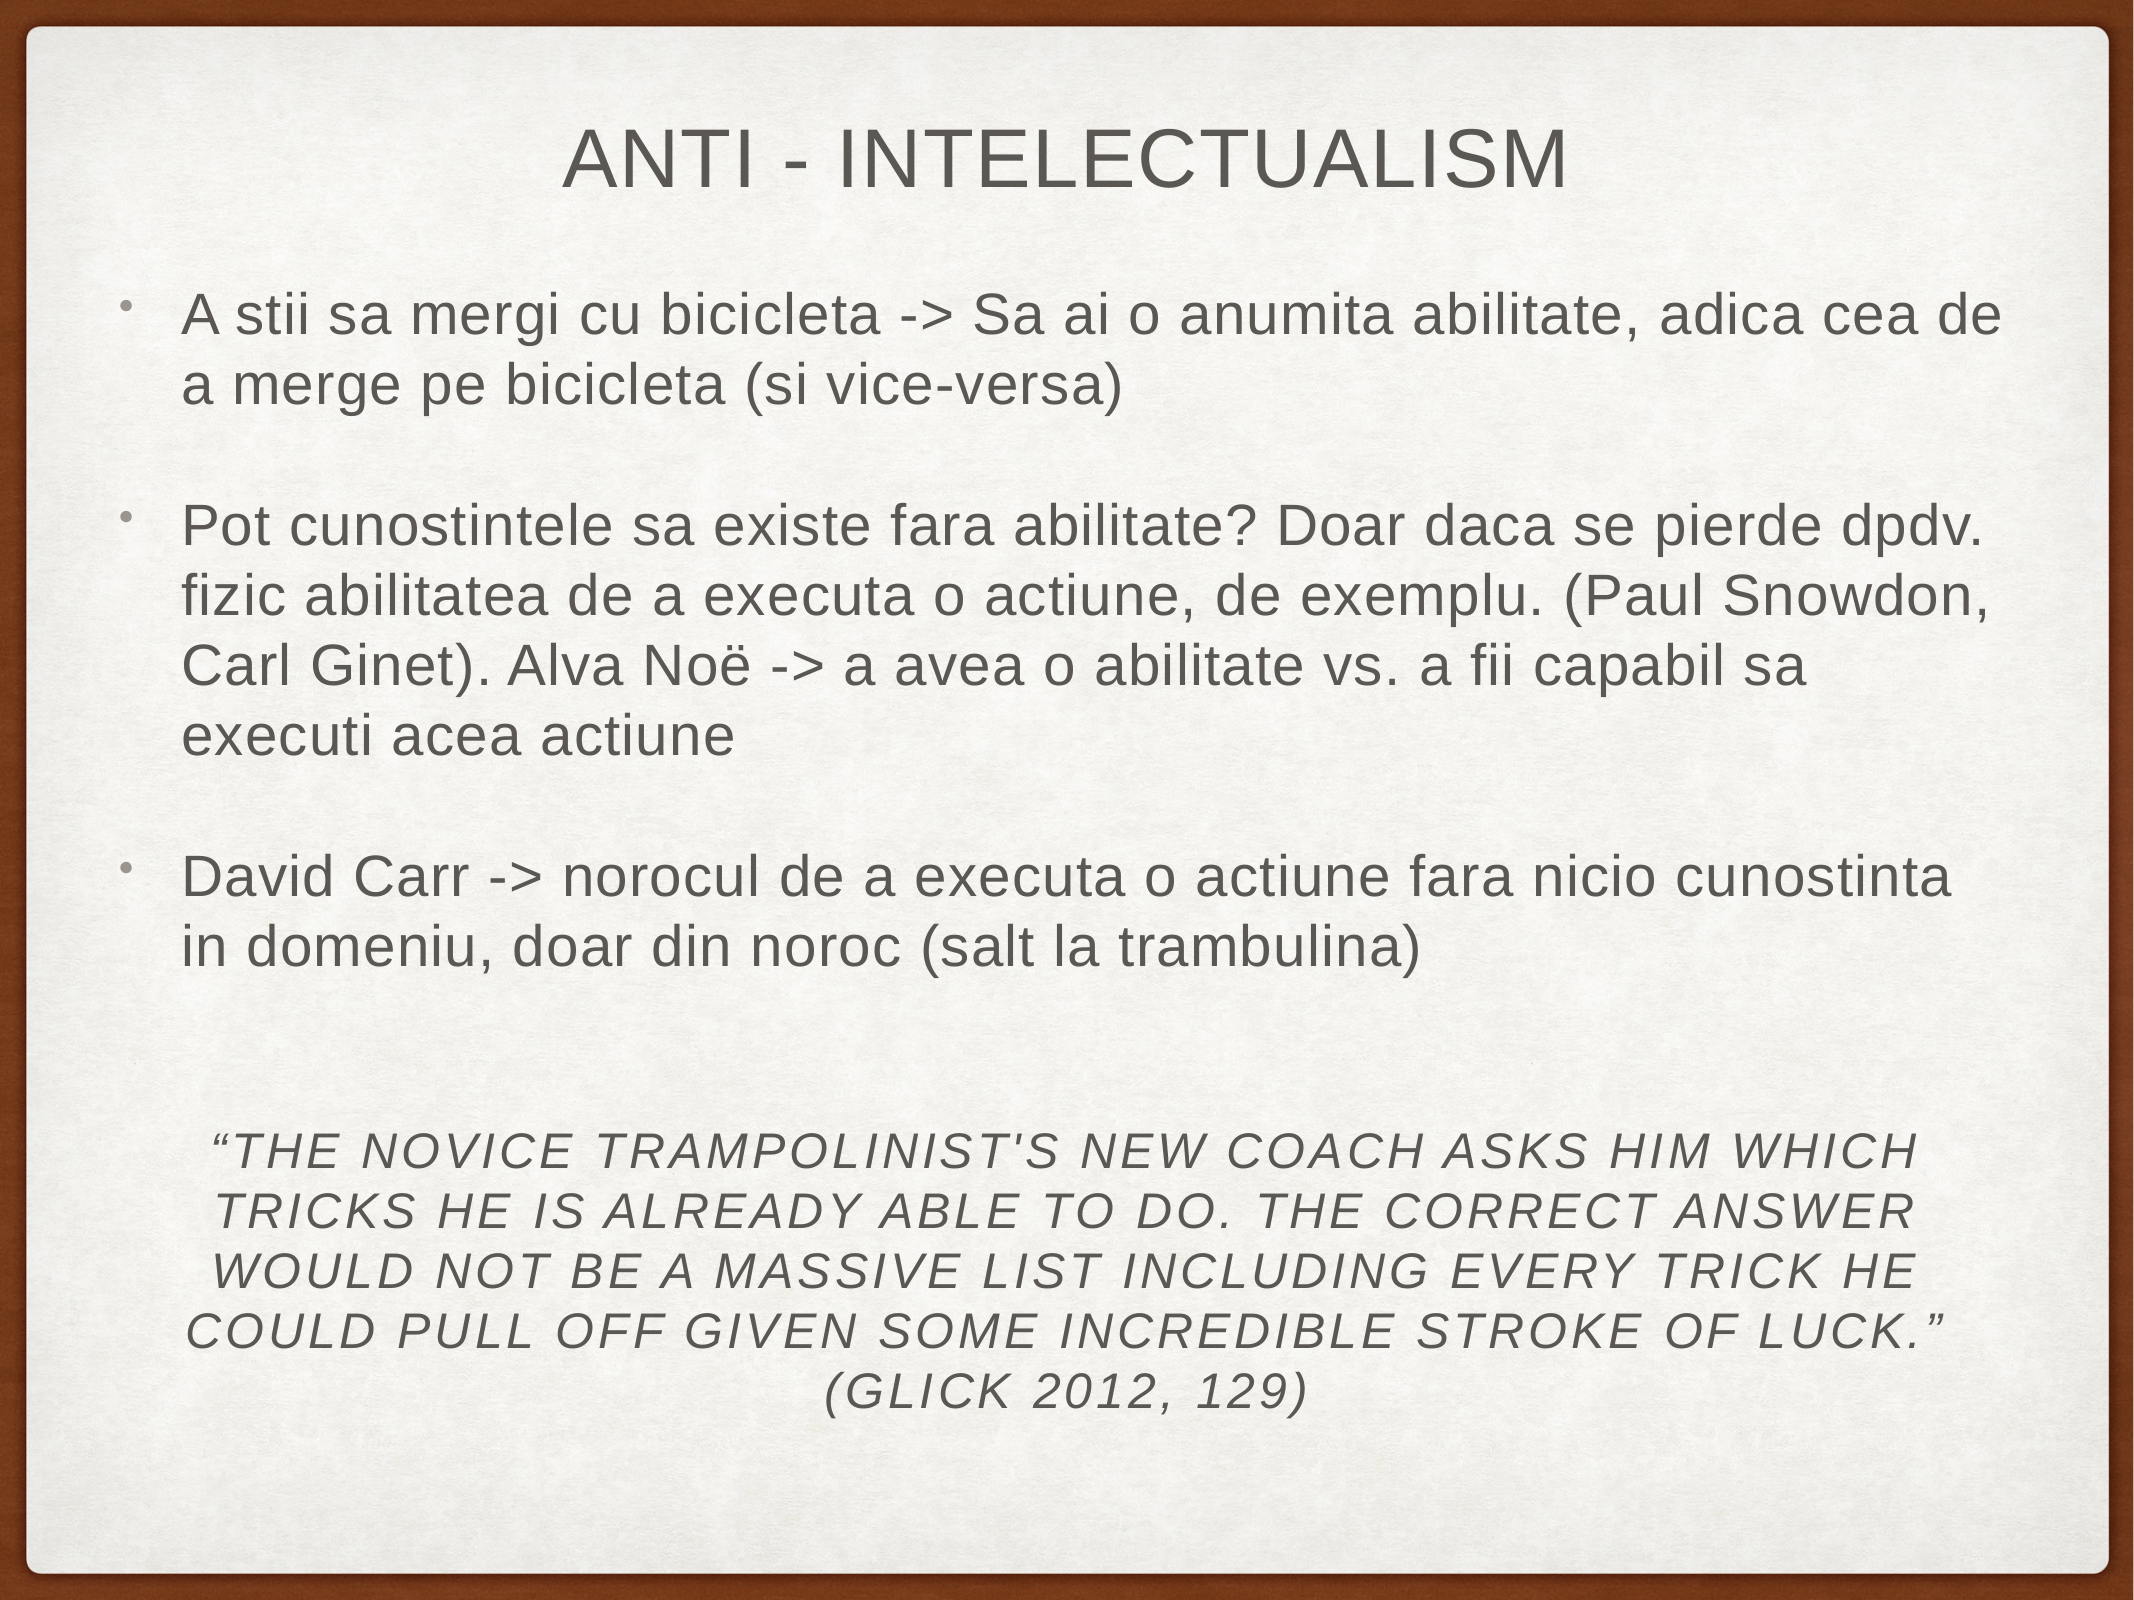

Anti - Intelectualism
A stii sa mergi cu bicicleta -> Sa ai o anumita abilitate, adica cea de a merge pe bicicleta (si vice-versa)
Pot cunostintele sa existe fara abilitate? Doar daca se pierde dpdv. fizic abilitatea de a executa o actiune, de exemplu. (Paul Snowdon, Carl Ginet). Alva Noë -> a avea o abilitate vs. a fii capabil sa executi acea actiune
David Carr -> norocul de a executa o actiune fara nicio cunostinta in domeniu, doar din noroc (salt la trambulina)

“the novice trampolinist's new coach asks him which tricks he is already able to do. The correct answer would not be a massive list including every trick he could pull off given some incredible stroke of luck.” (Glick 2012, 129)